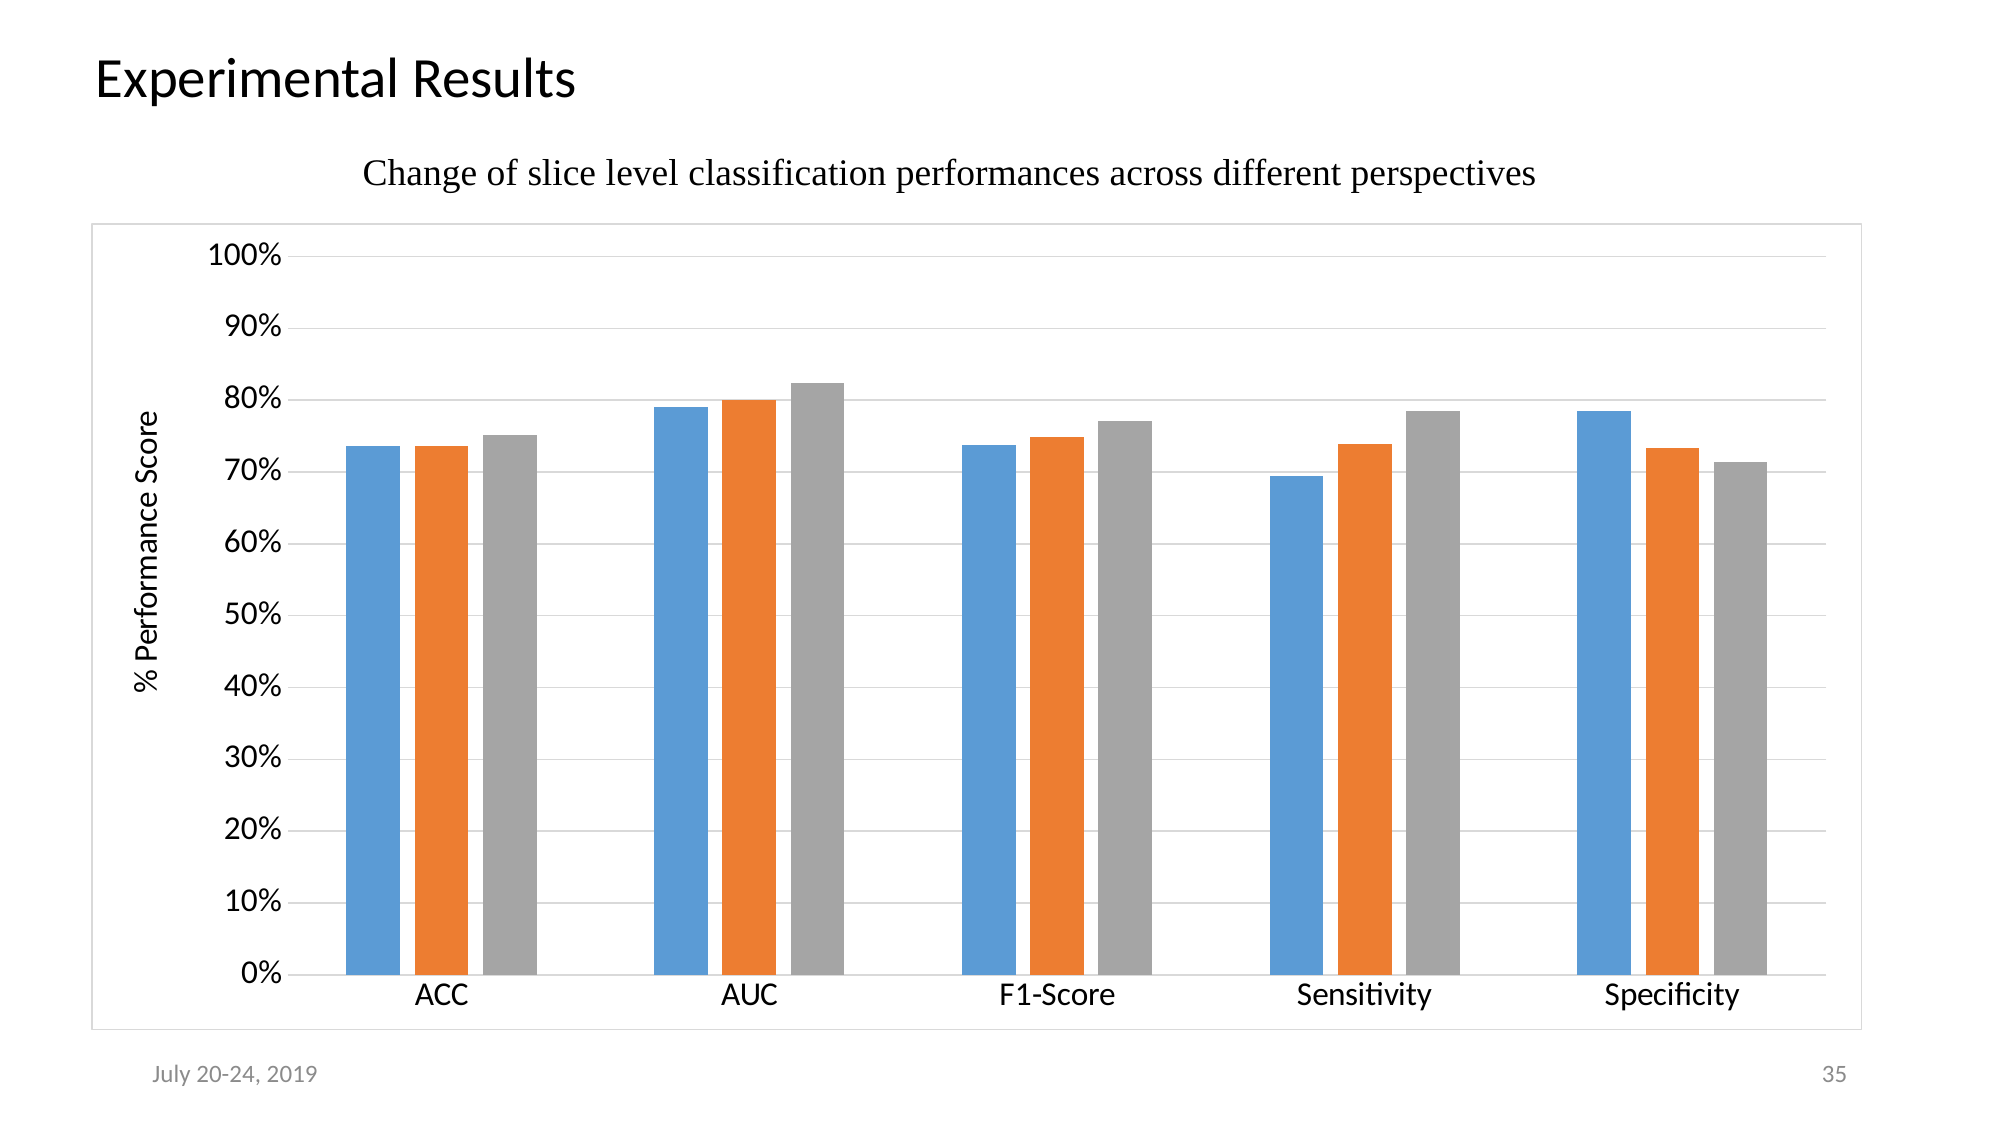

# Experimental Results
 Change of slice level classification performances across different perspectives

### Chart

| Category | XY | XZ | YZ |
|---|---|---|---|
| ACC | 0.736263751983643 | 0.736263751983643 | 0.751831531524658 |
| AUC | 0.790711542349 | 0.800481773465 | 0.823943804326 |
| F1-Score | 0.737226277372 | 0.749128919861 | 0.771308016878 |
| Sensitivity | 0.694158075601375 | 0.738831615120275 | 0.785223367697594 |
| Specificity | 0.784313725490196 | 0.733333333333333 | 0.713725490196078 |
July 20-24, 2019
35